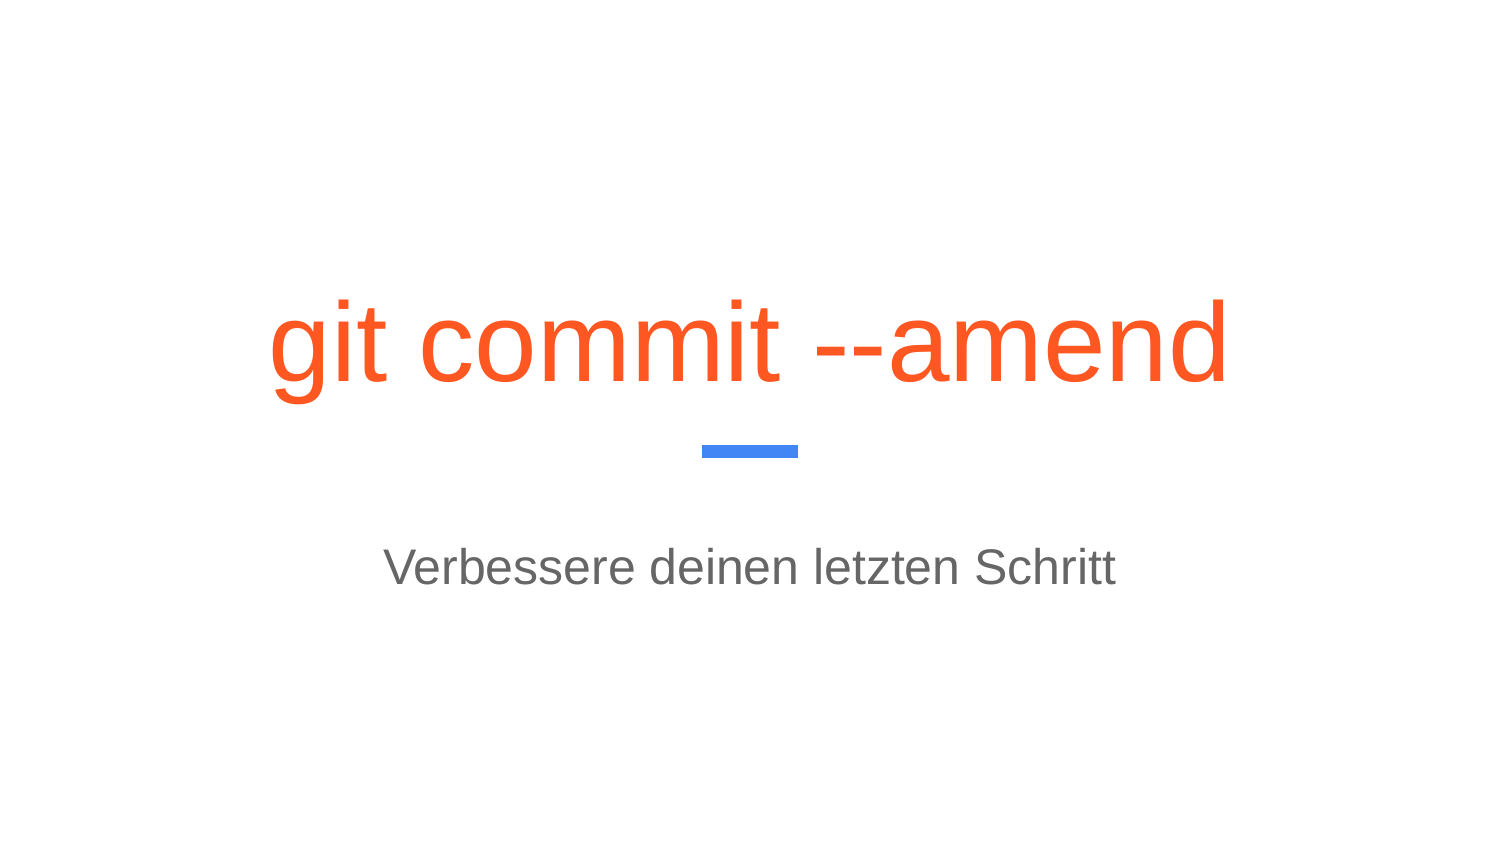

# git commit --amend
Verbessere deinen letzten Schritt